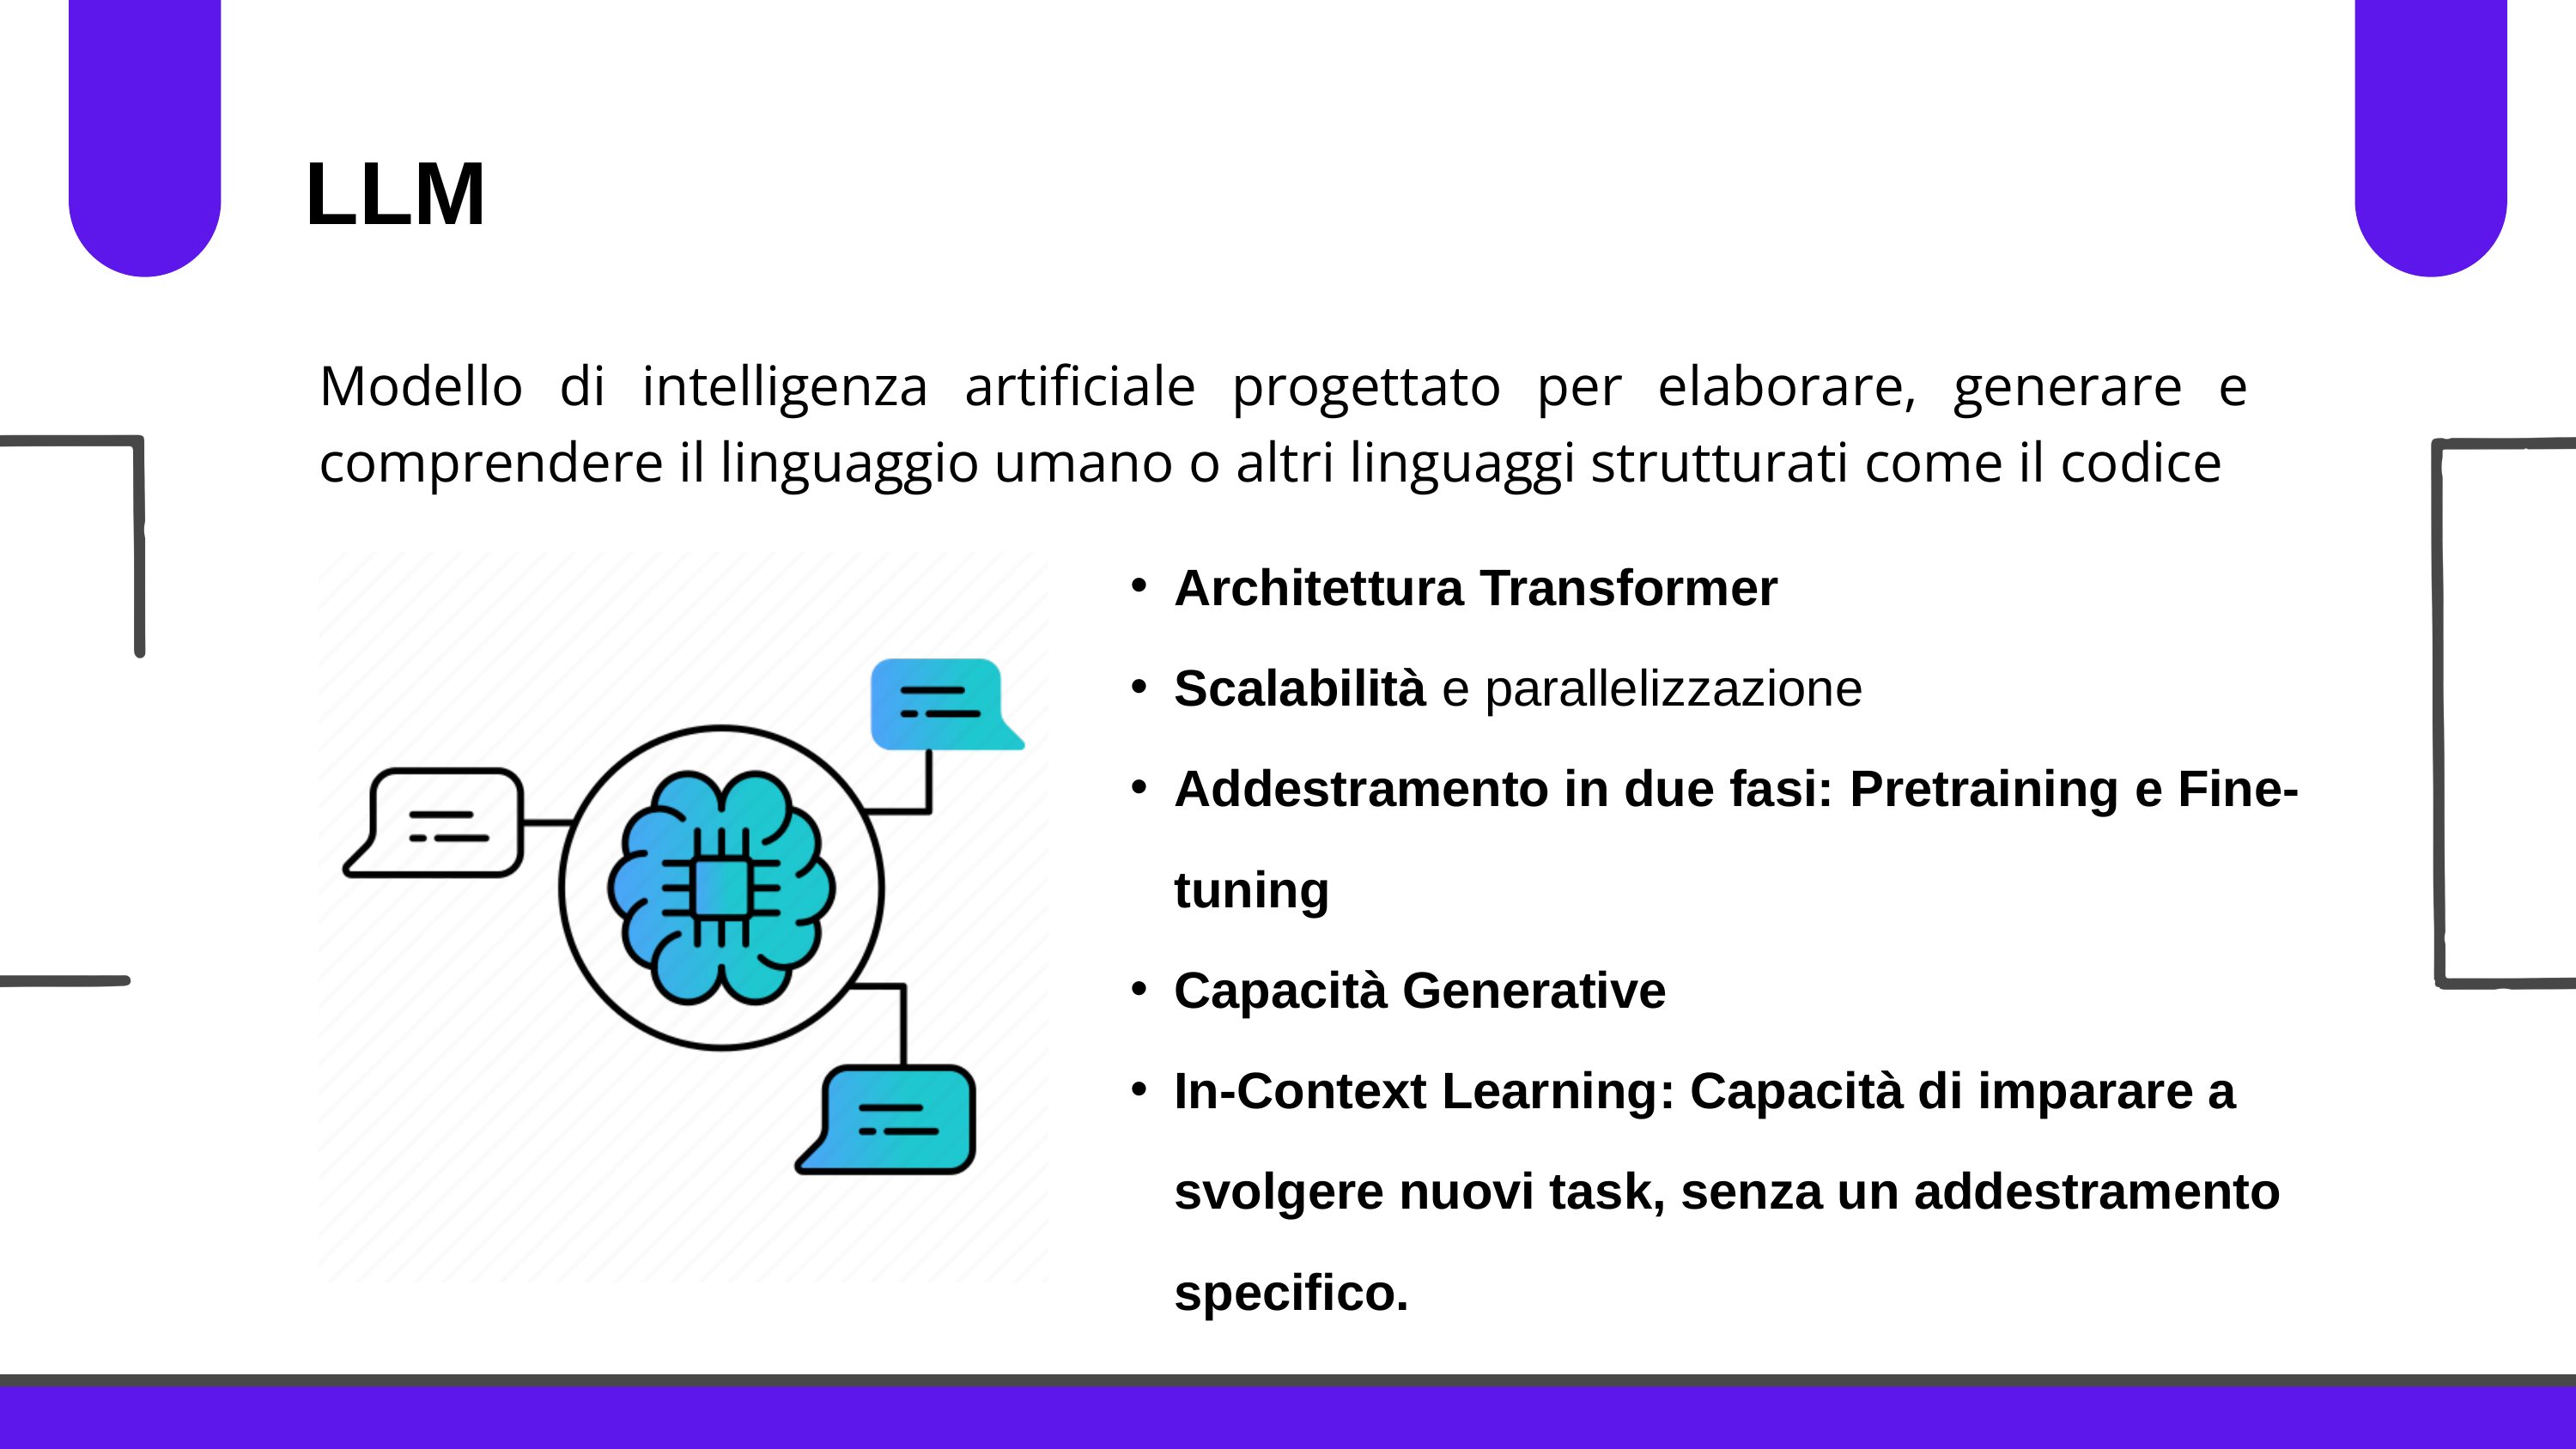

LLM
Modello di intelligenza artificiale progettato per elaborare, generare e comprendere il linguaggio umano o altri linguaggi strutturati come il codice

Architettura Transformer
Scalabilità e parallelizzazione
Addestramento in due fasi: Pretraining e Fine-tuning
Capacità Generative
In-Context Learning: Capacità di imparare a svolgere nuovi task, senza un addestramento specifico.